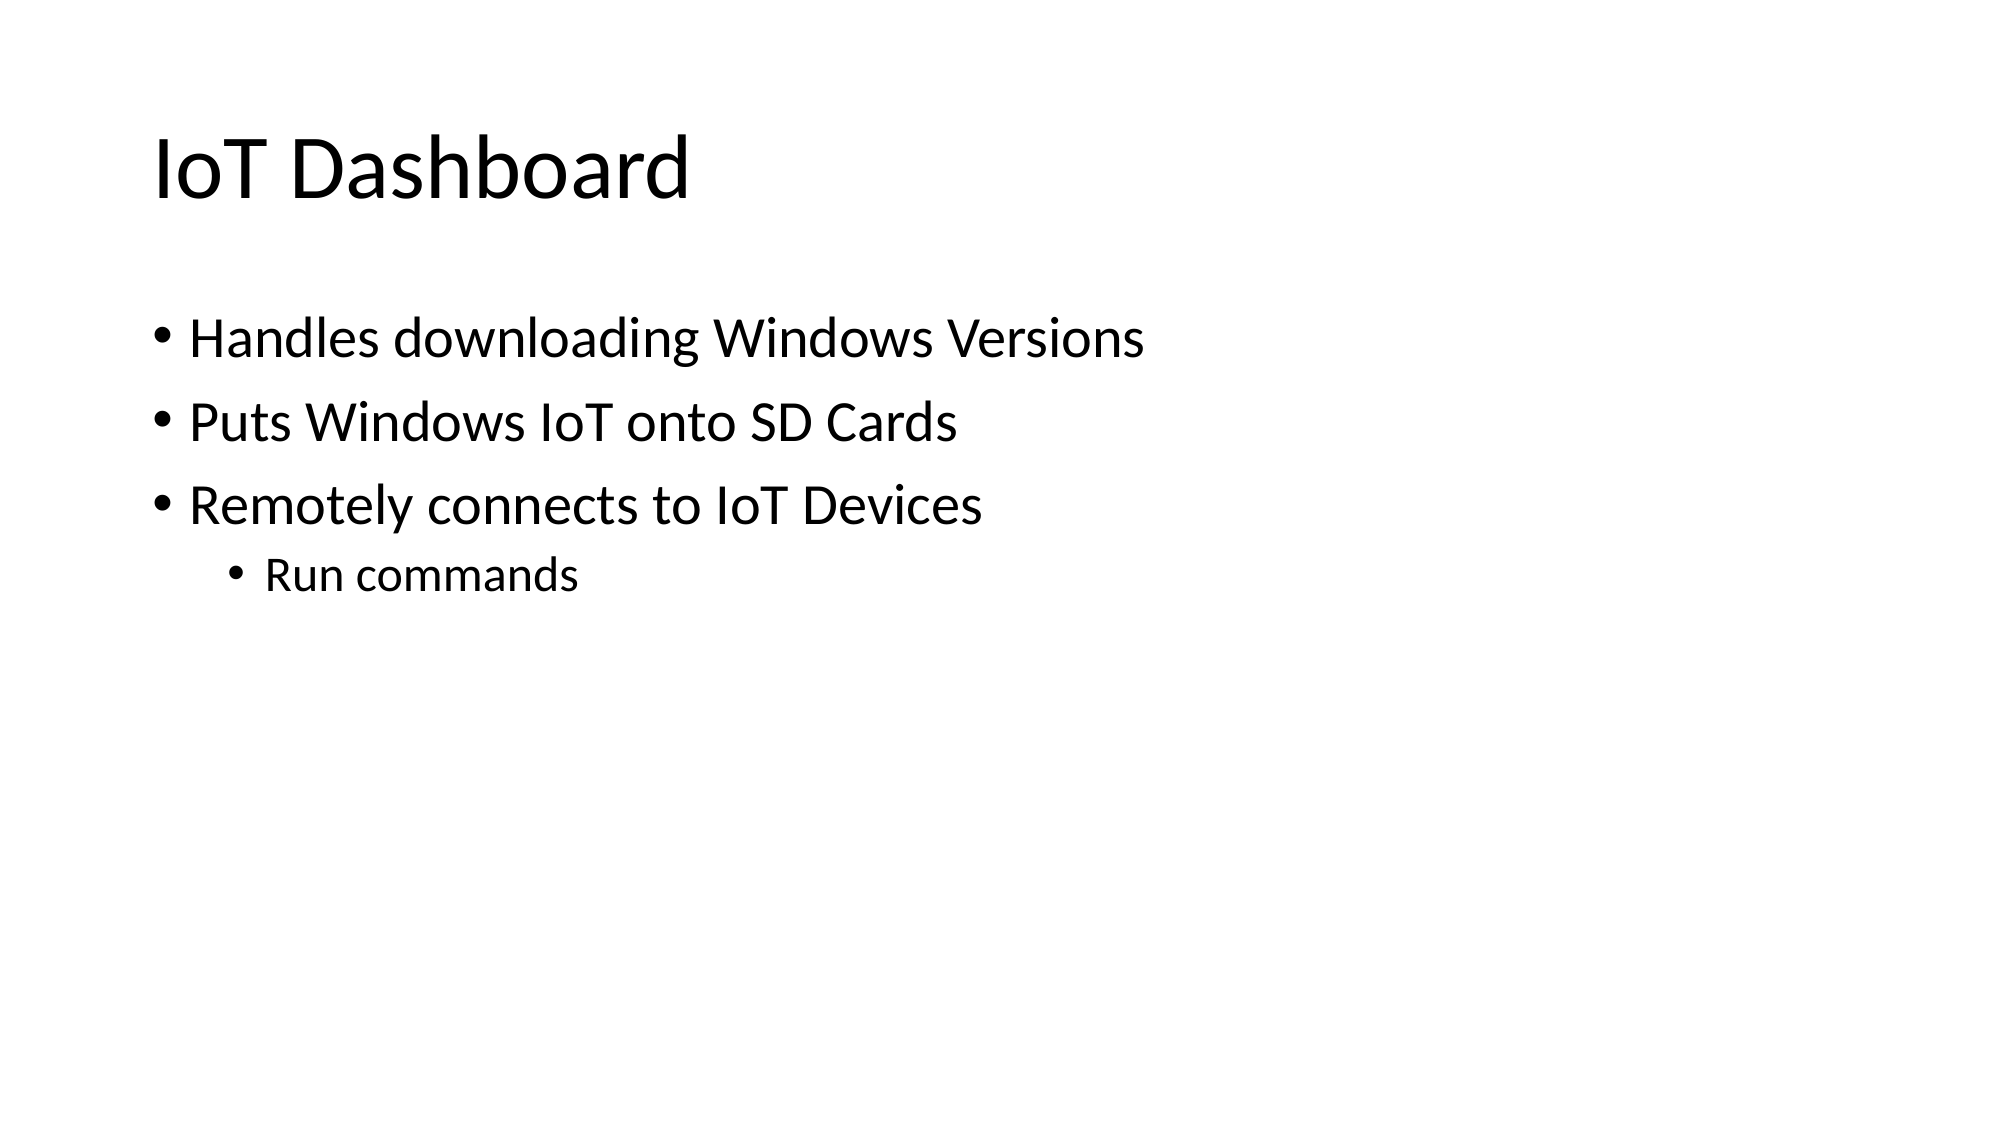

# IoT Dashboard
Handles downloading Windows Versions
Puts Windows IoT onto SD Cards
Remotely connects to IoT Devices
Run commands